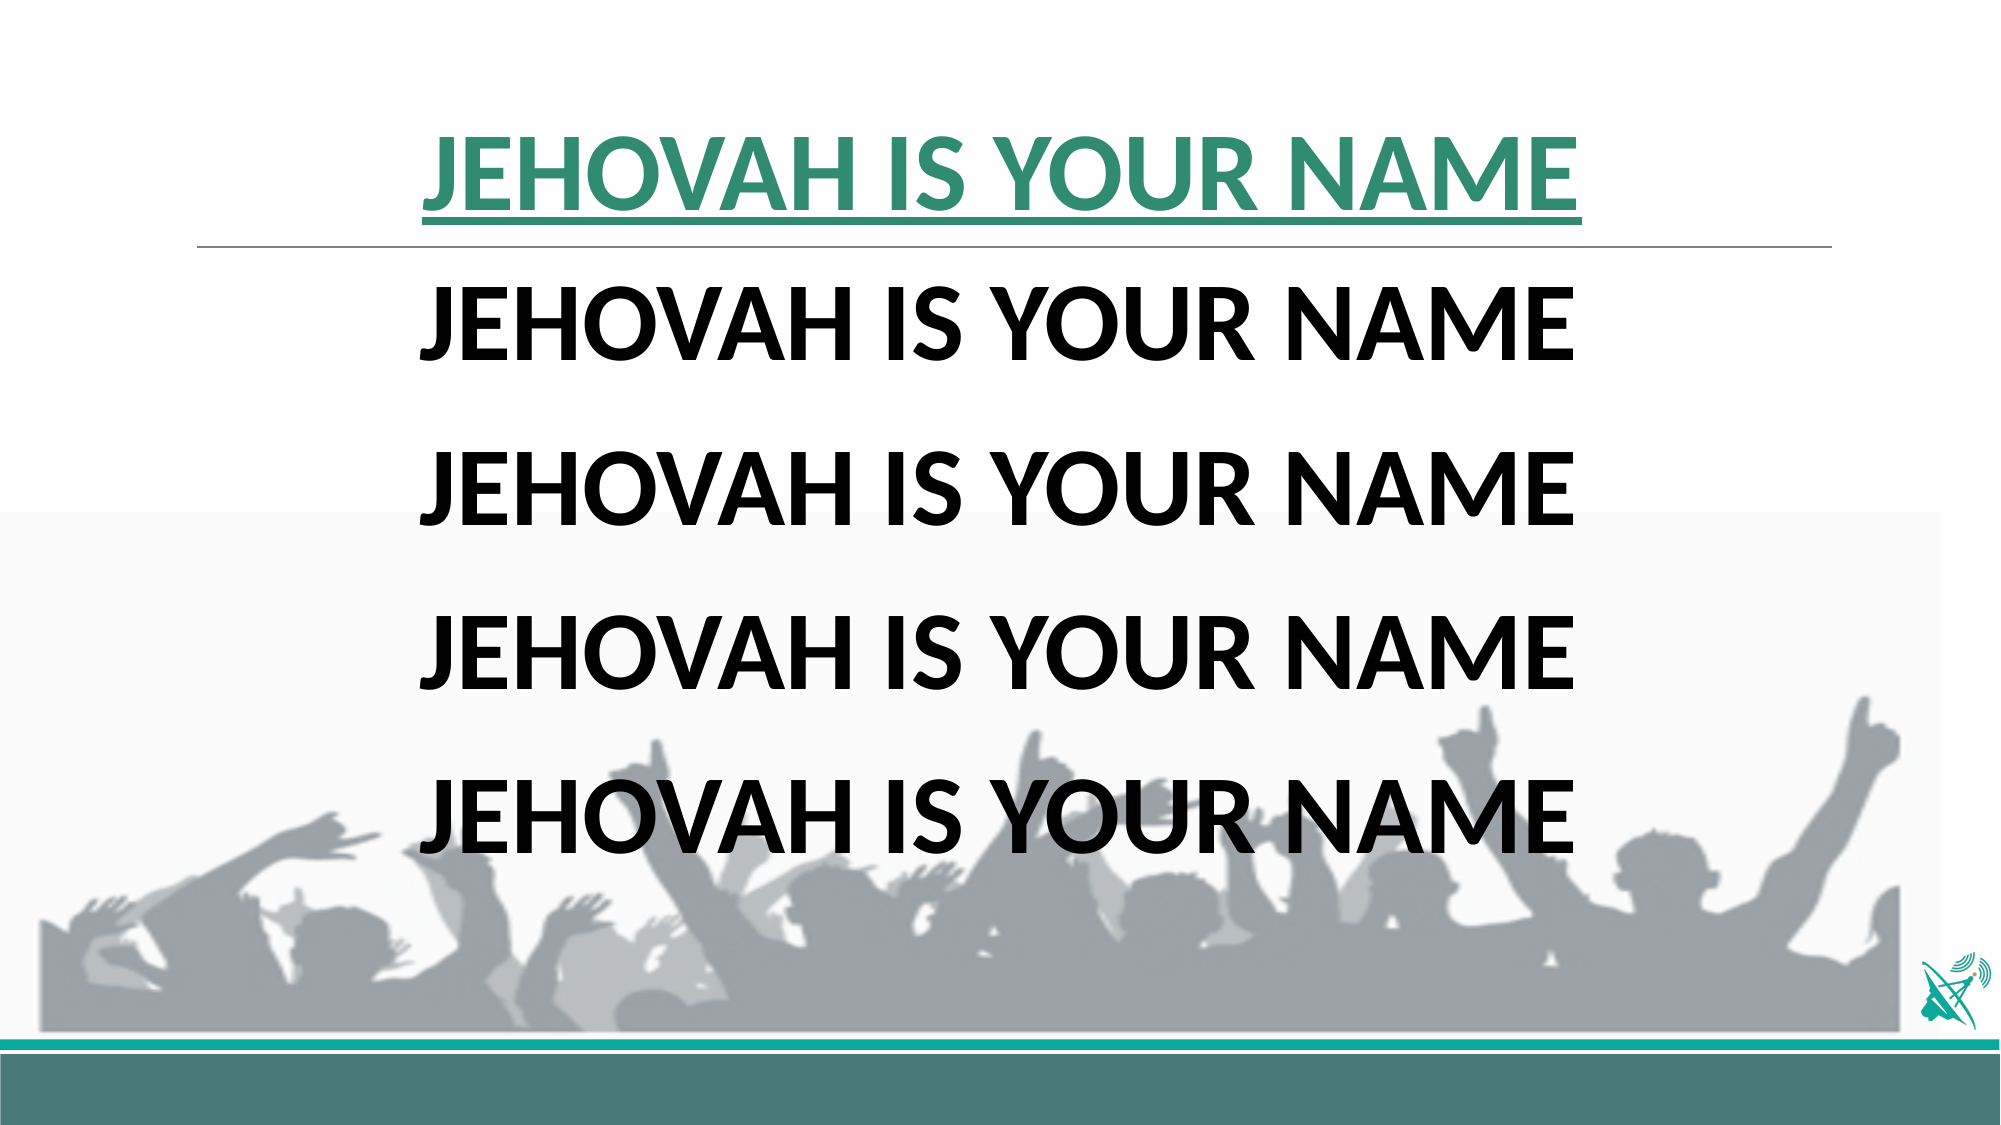

# JEHOVAH IS YOUR NAME
JEHOVAH IS YOUR NAME
JEHOVAH IS YOUR NAME
JEHOVAH IS YOUR NAME
JEHOVAH IS YOUR NAME